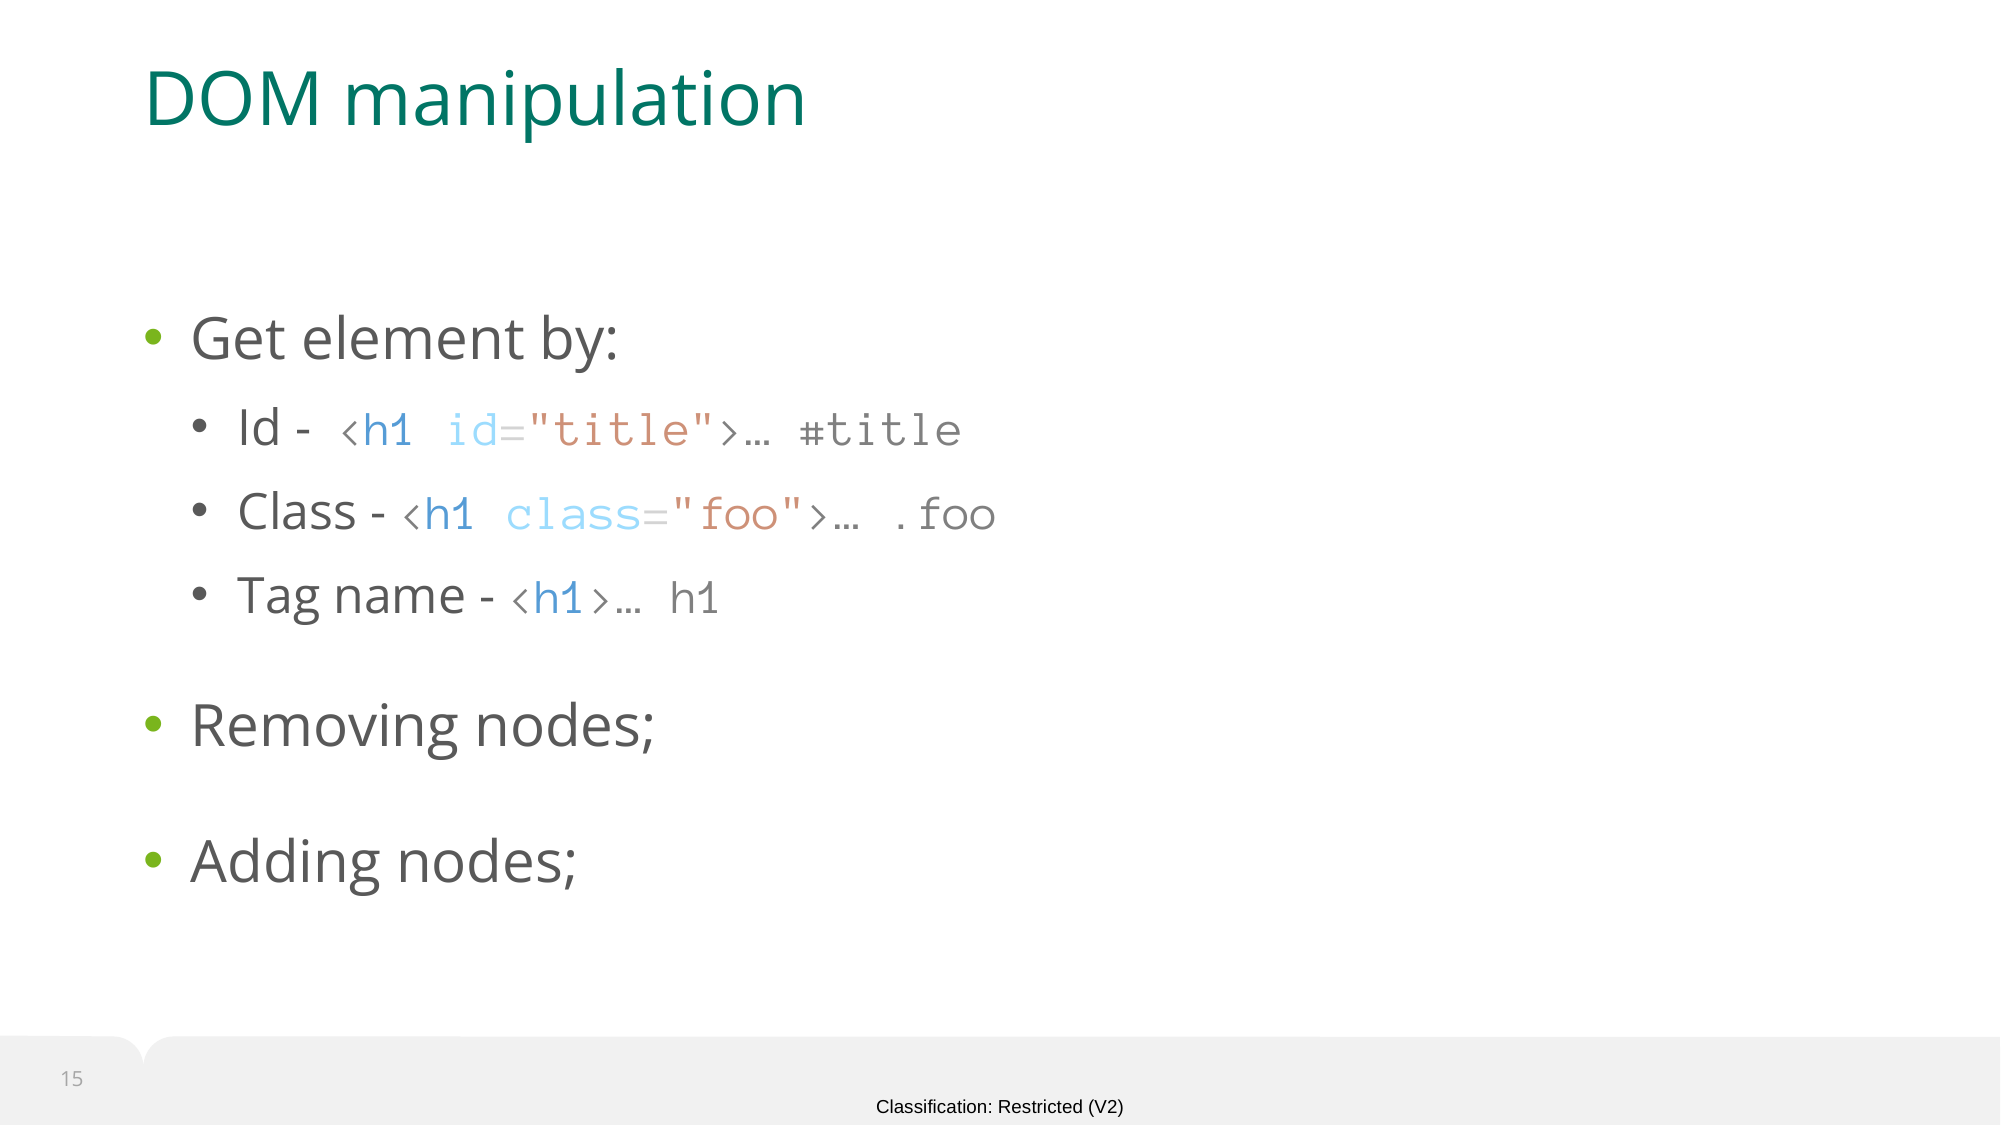

# DOM manipulation
Get element by:
Id -  <h1 id="title">… #title
Class - <h1 class="foo">… .foo
Tag name - <h1>… h1
Removing nodes;
Adding nodes;

15